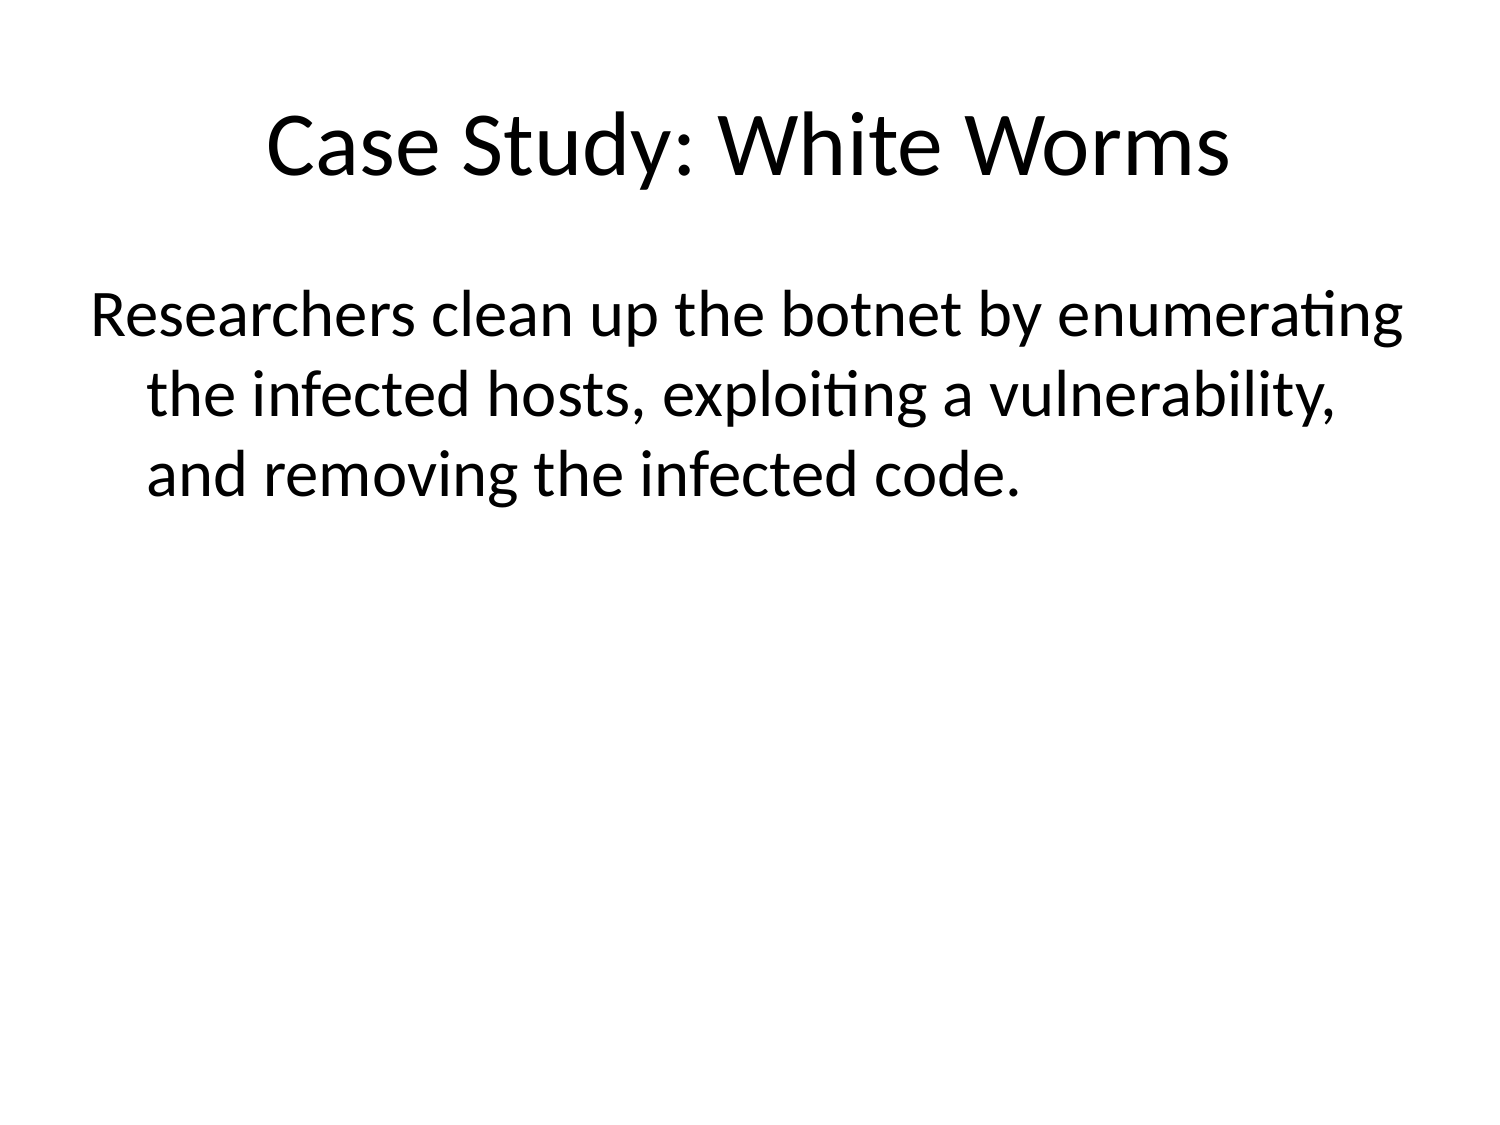

# Case Study: White Worms
Researchers clean up the botnet by enumerating the infected hosts, exploiting a vulnerability, and removing the infected code.